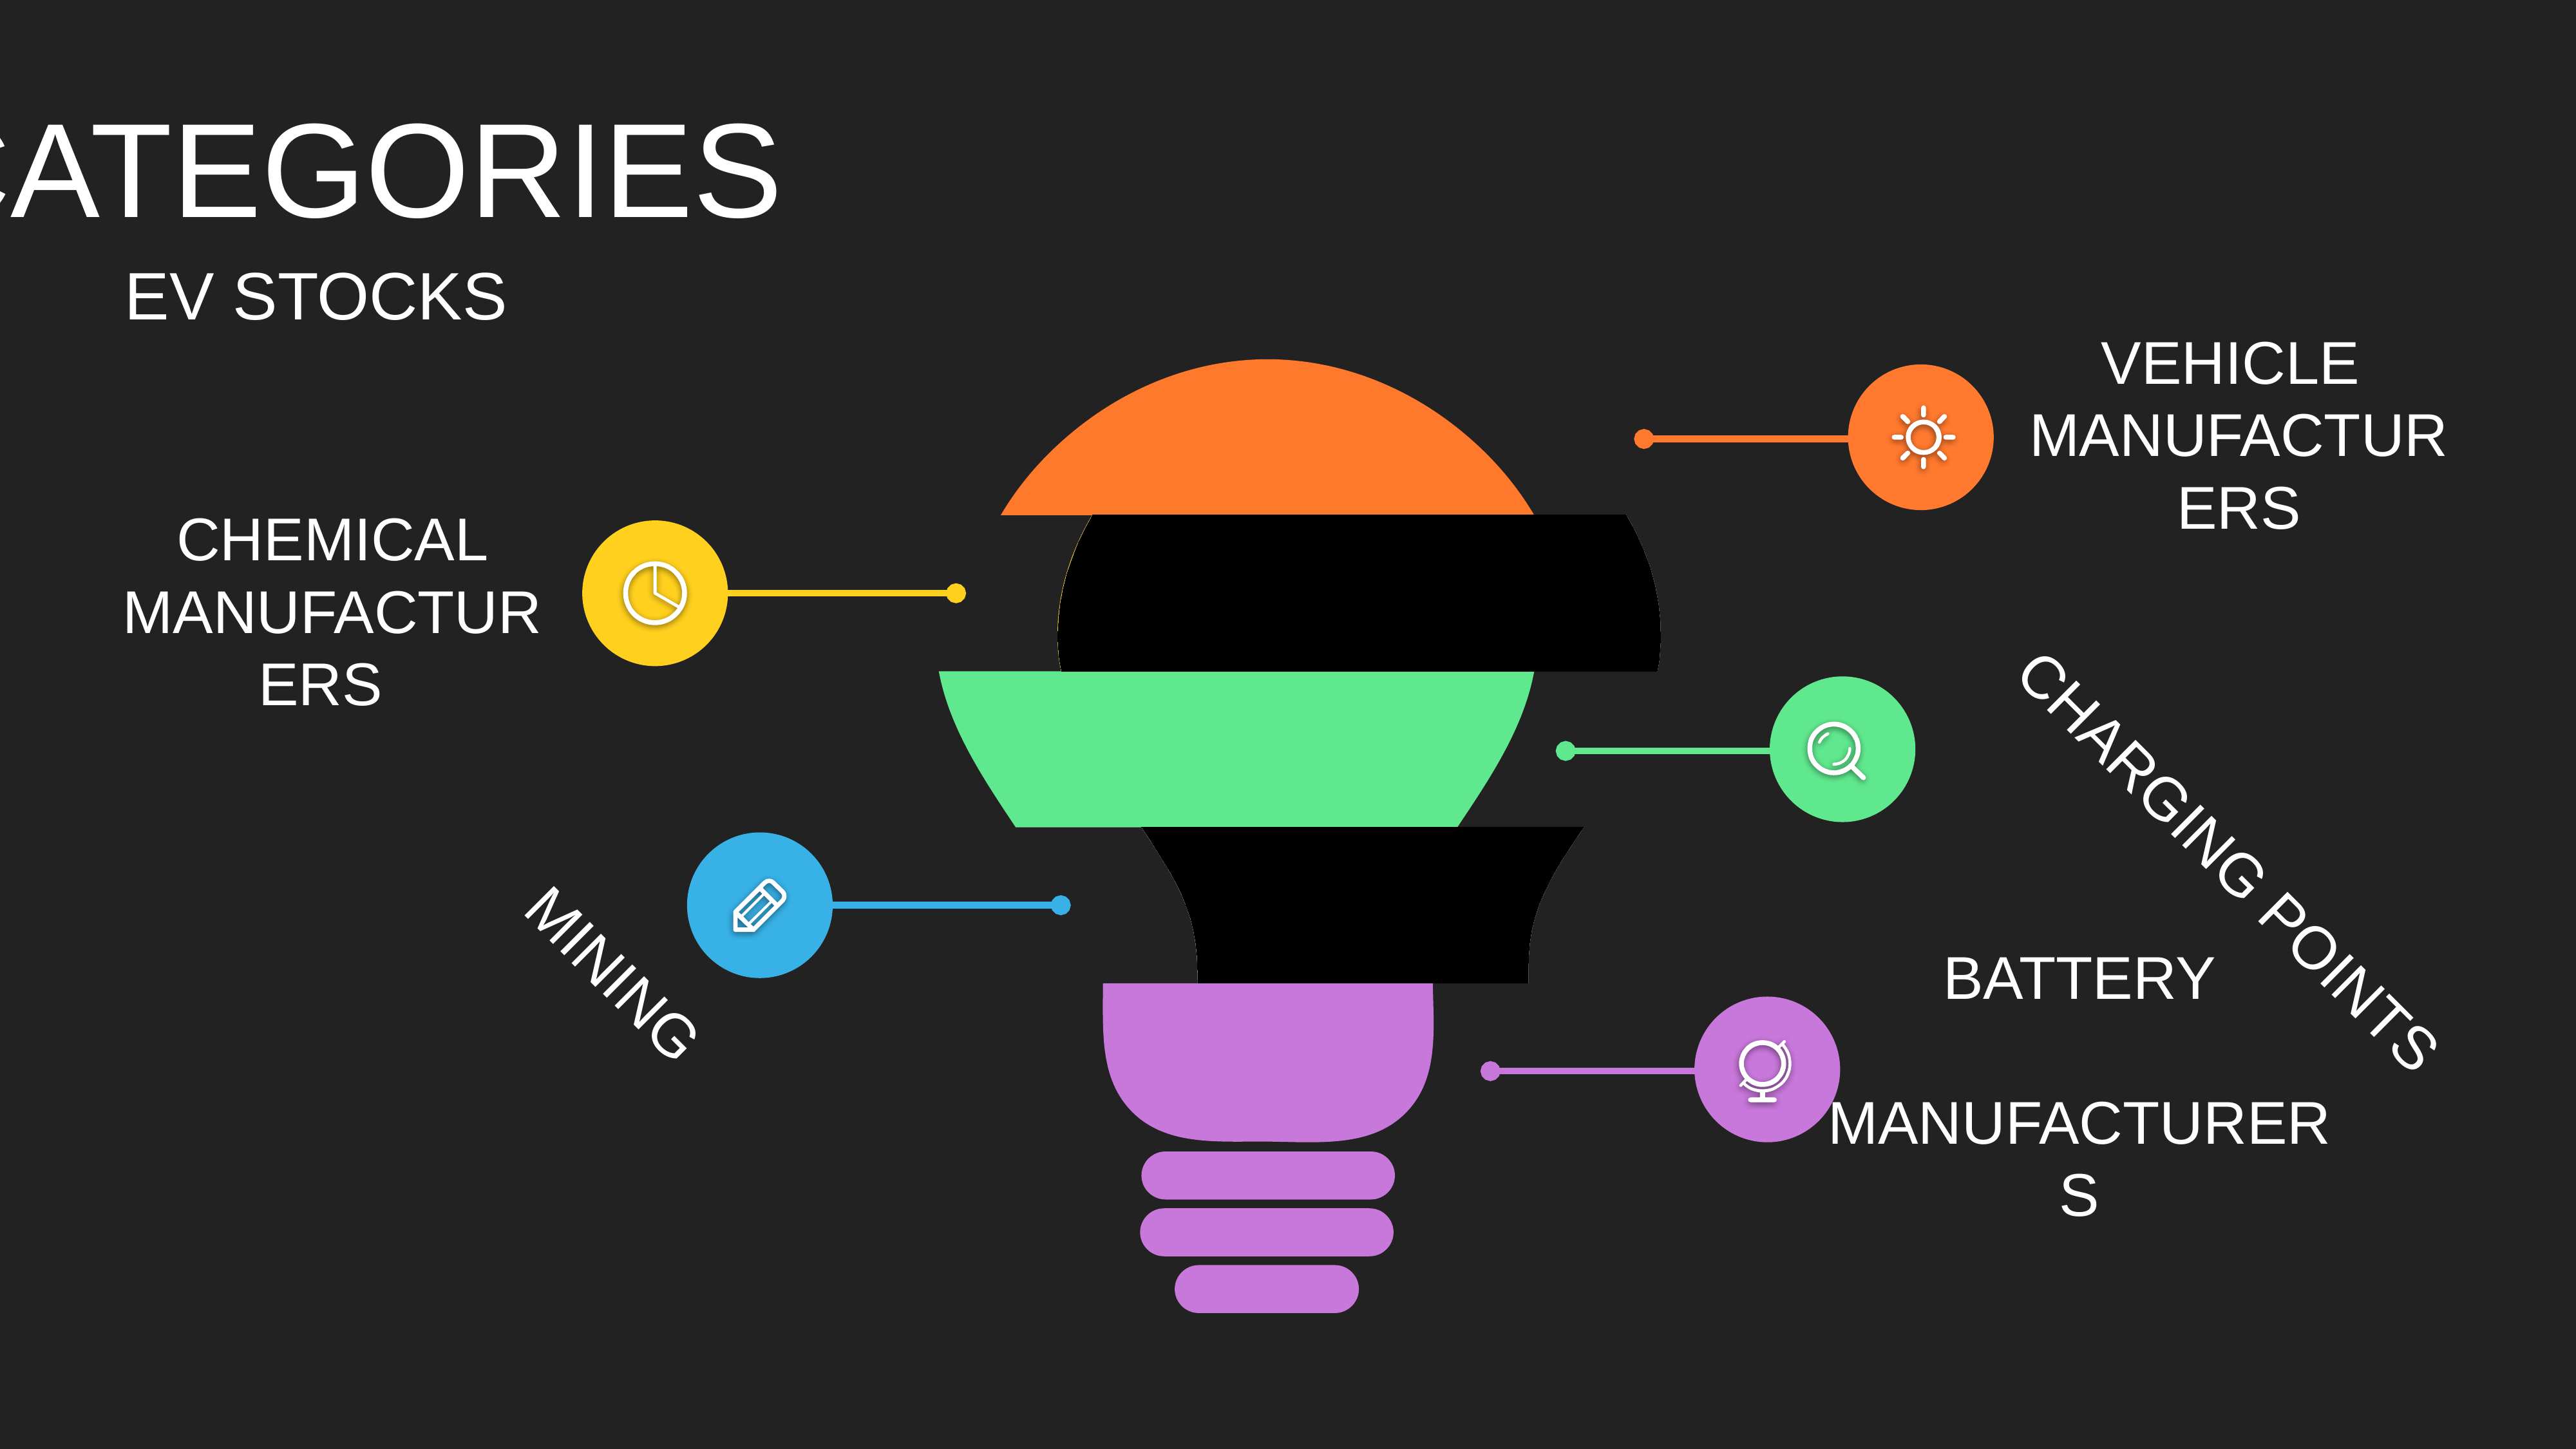

CATEGORIES
EV STOCKS
VEHICLE
MANUFACTURERS

CHEMICAL
MANUFACTURERS

CHARGING POINTS

MINING
BATTERY
 MANUFACTURERS